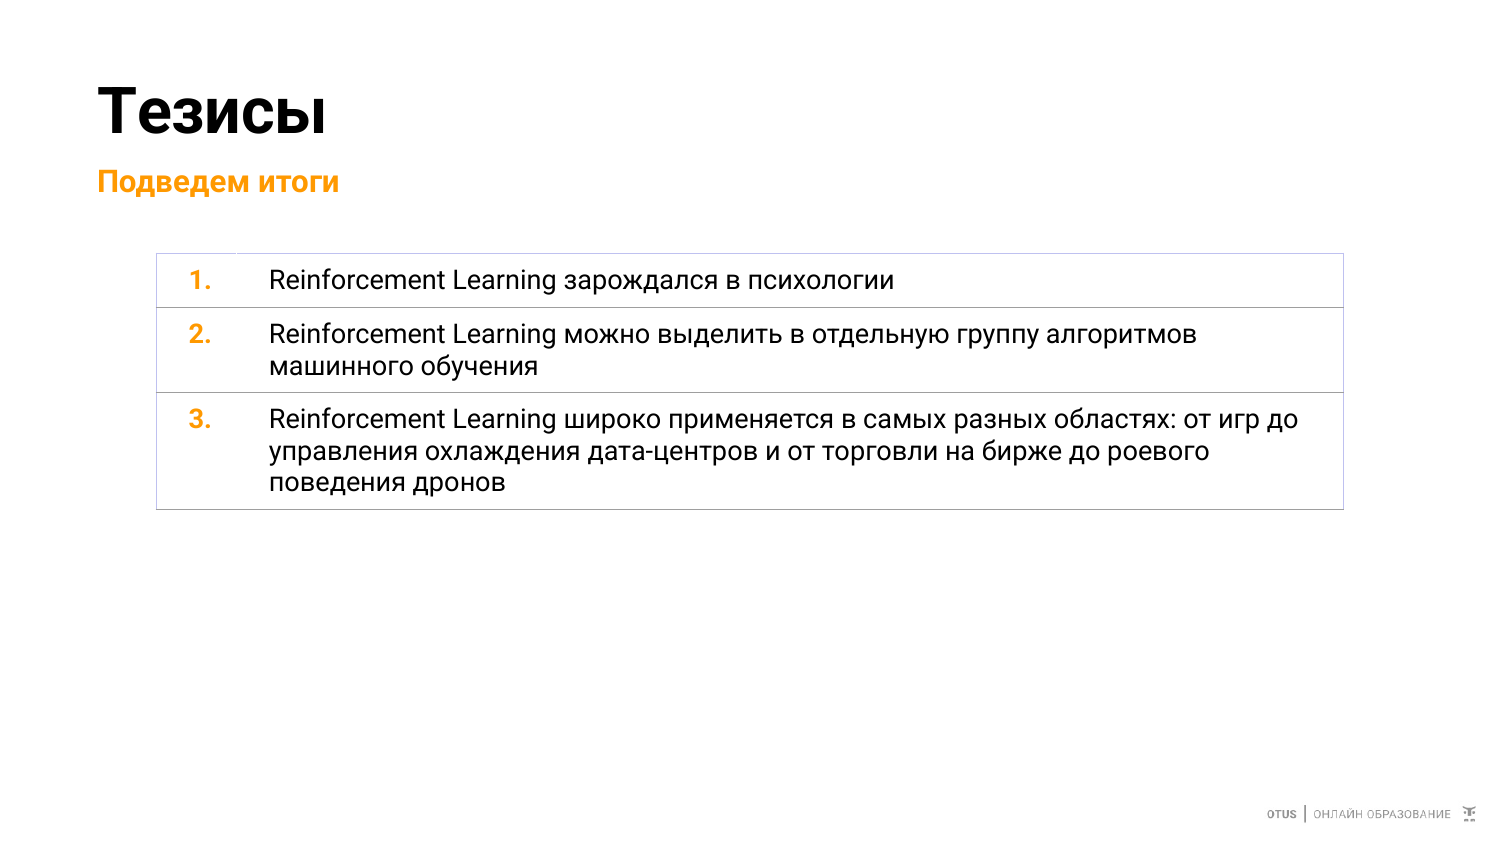

# Тезисы
Подведем итоги
| 1. | Reinforcement Learning зарождался в психологии |
| --- | --- |
| 2. | Reinforcement Learning можно выделить в отдельную группу алгоритмов машинного обучения |
| 3. | Reinforcement Learning широко применяется в самых разных областях: от игр до управления охлаждения дата-центров и от торговли на бирже до роевого поведения дронов |